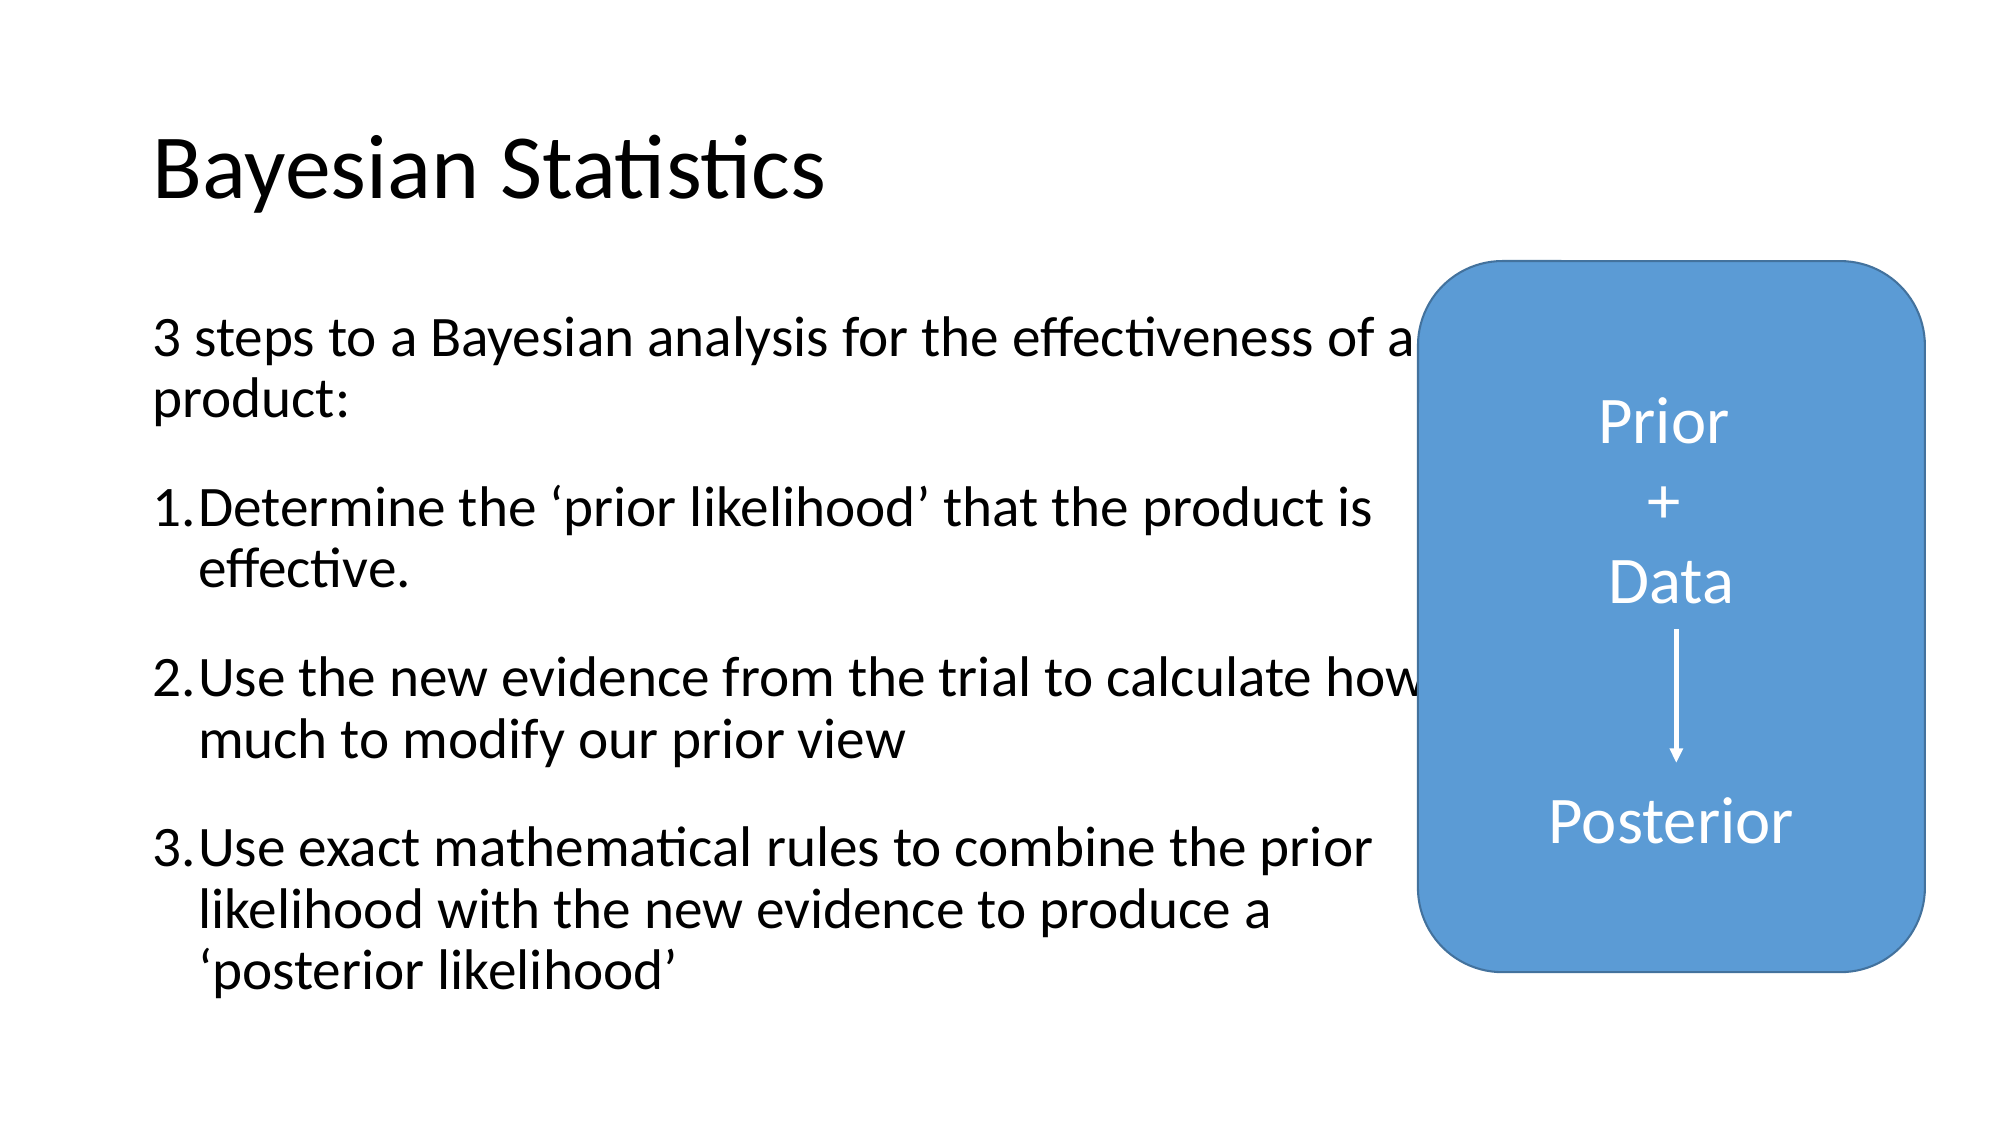

# Bayesian Statistics
Prior
+
Data

Posterior
3 steps to a Bayesian analysis for the effectiveness of a product:
Determine the ‘prior likelihood’ that the product is effective.
Use the new evidence from the trial to calculate how much to modify our prior view
Use exact mathematical rules to combine the prior likelihood with the new evidence to produce a ‘posterior likelihood’